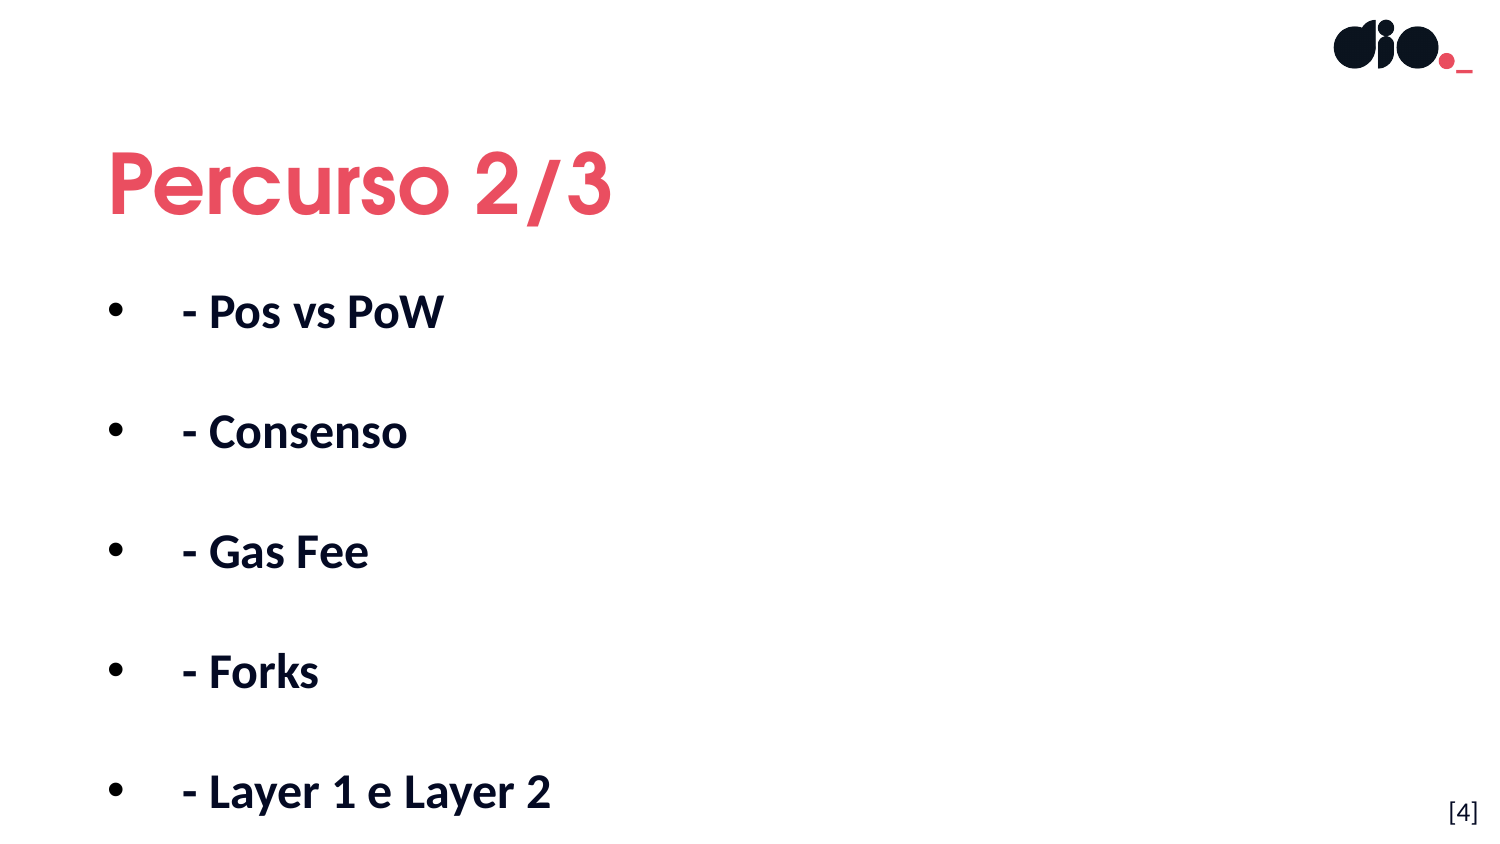

Percurso 2/3
- Pos vs PoW
- Consenso
- Gas Fee
- Forks
- Layer 1 e Layer 2
[4]